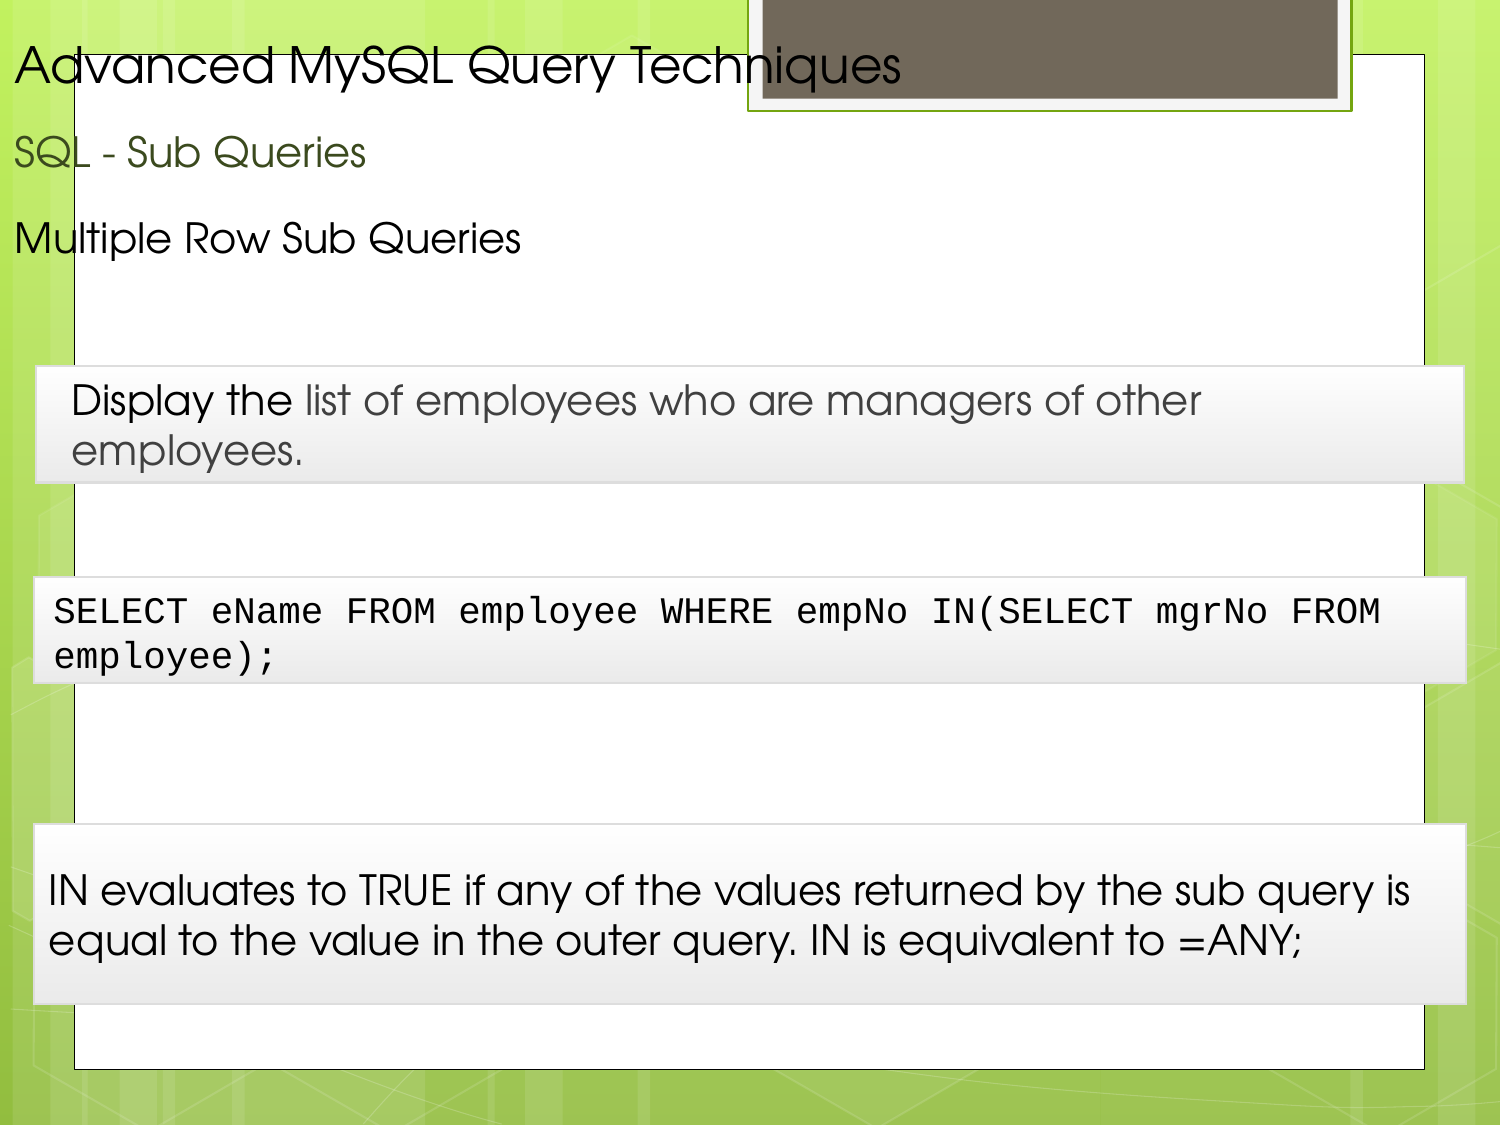

SQL - Sub Queries
Multiple Row Sub Queries
Display the list of employees who are managers of other employees.

SELECT eName FROM employee WHERE empNo IN(SELECT mgrNo FROM employee);
IN evaluates to TRUE if any of the values returned by the sub query is equal to the value in the outer query. IN is equivalent to =ANY;